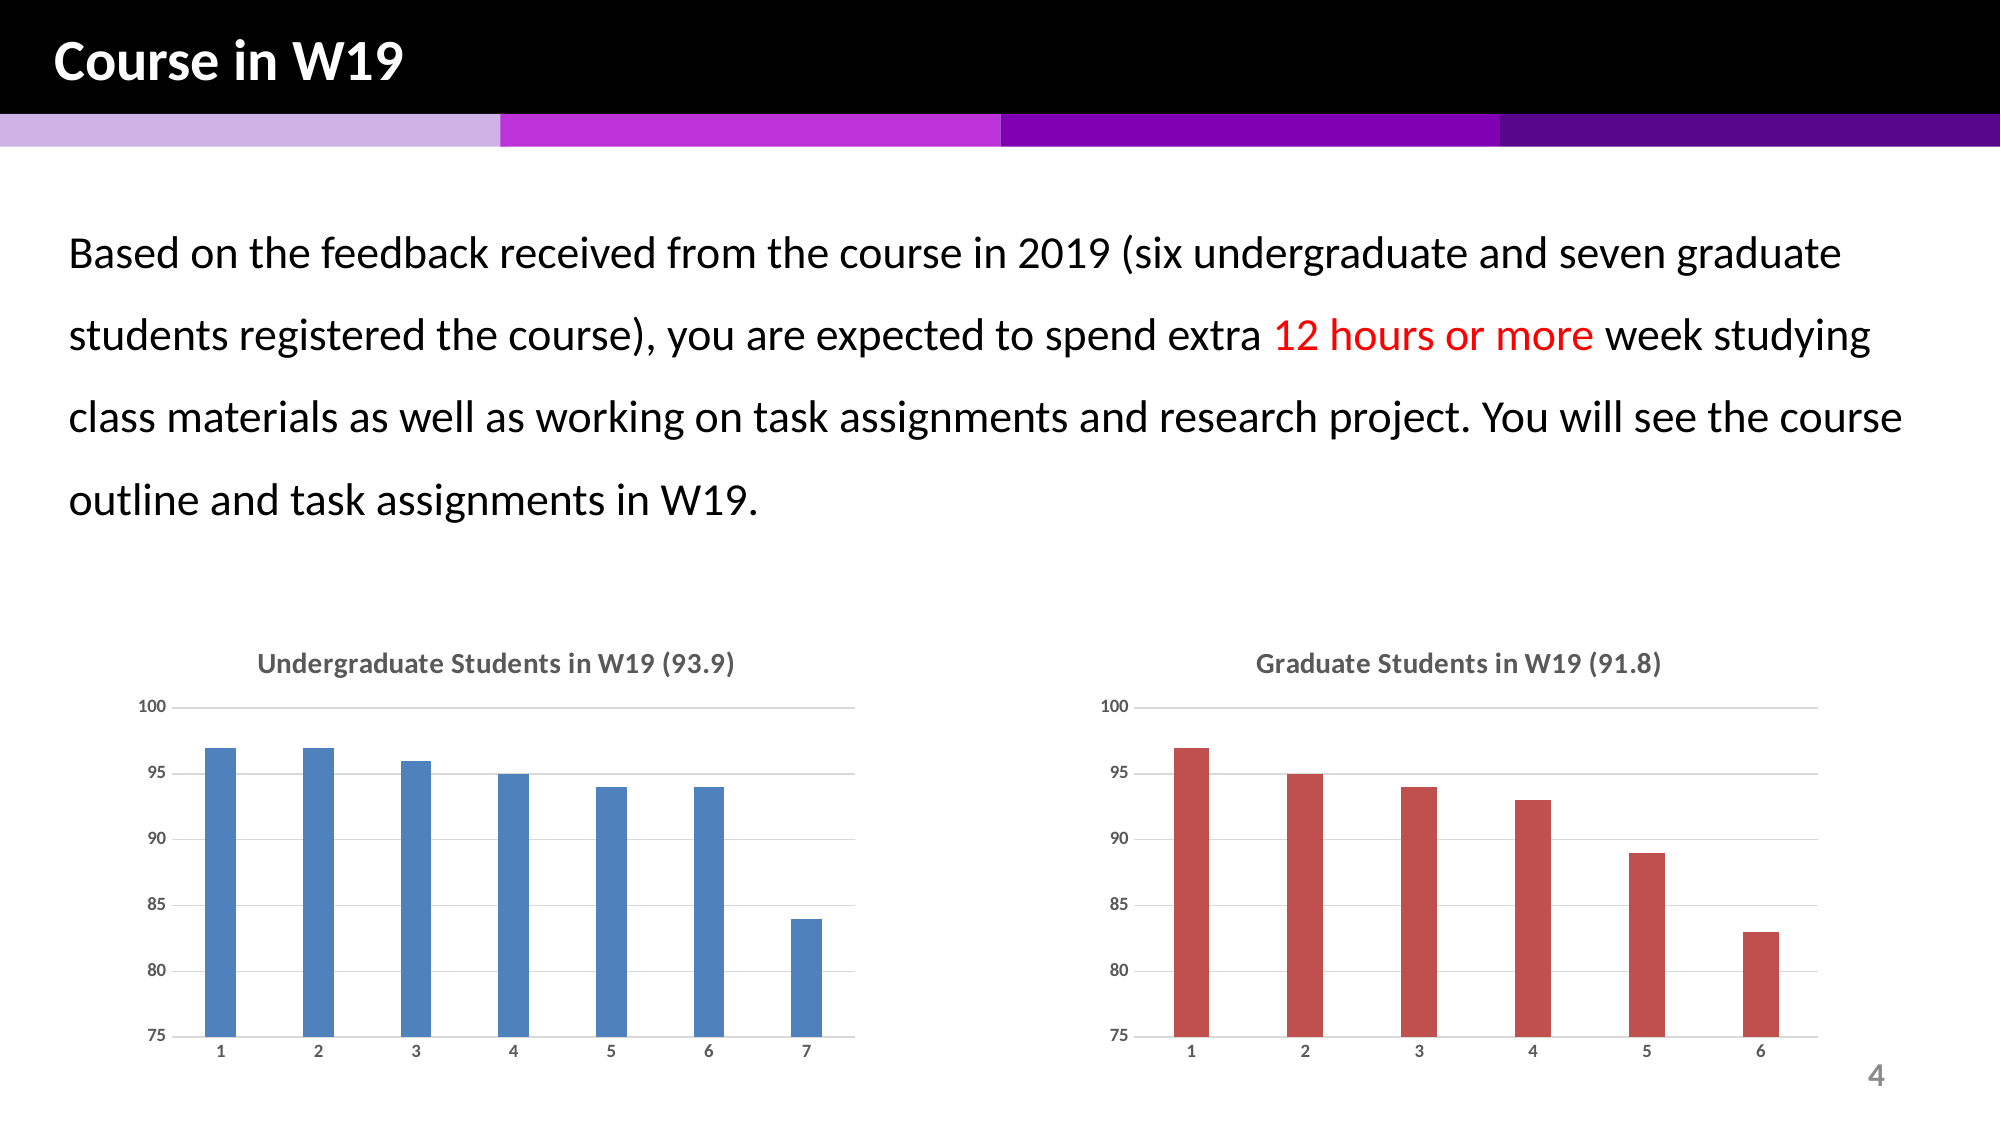

Course in W19
Based on the feedback received from the course in 2019 (six undergraduate and seven graduate students registered the course), you are expected to spend extra 12 hours or more week studying class materials as well as working on task assignments and research project. You will see the course outline and task assignments in W19.

### Chart: Undergraduate Students in W19 (93.9)

| Category |  |
|---|---|

### Chart: Graduate Students in W19 (91.8)

| Category |  |
|---|---|